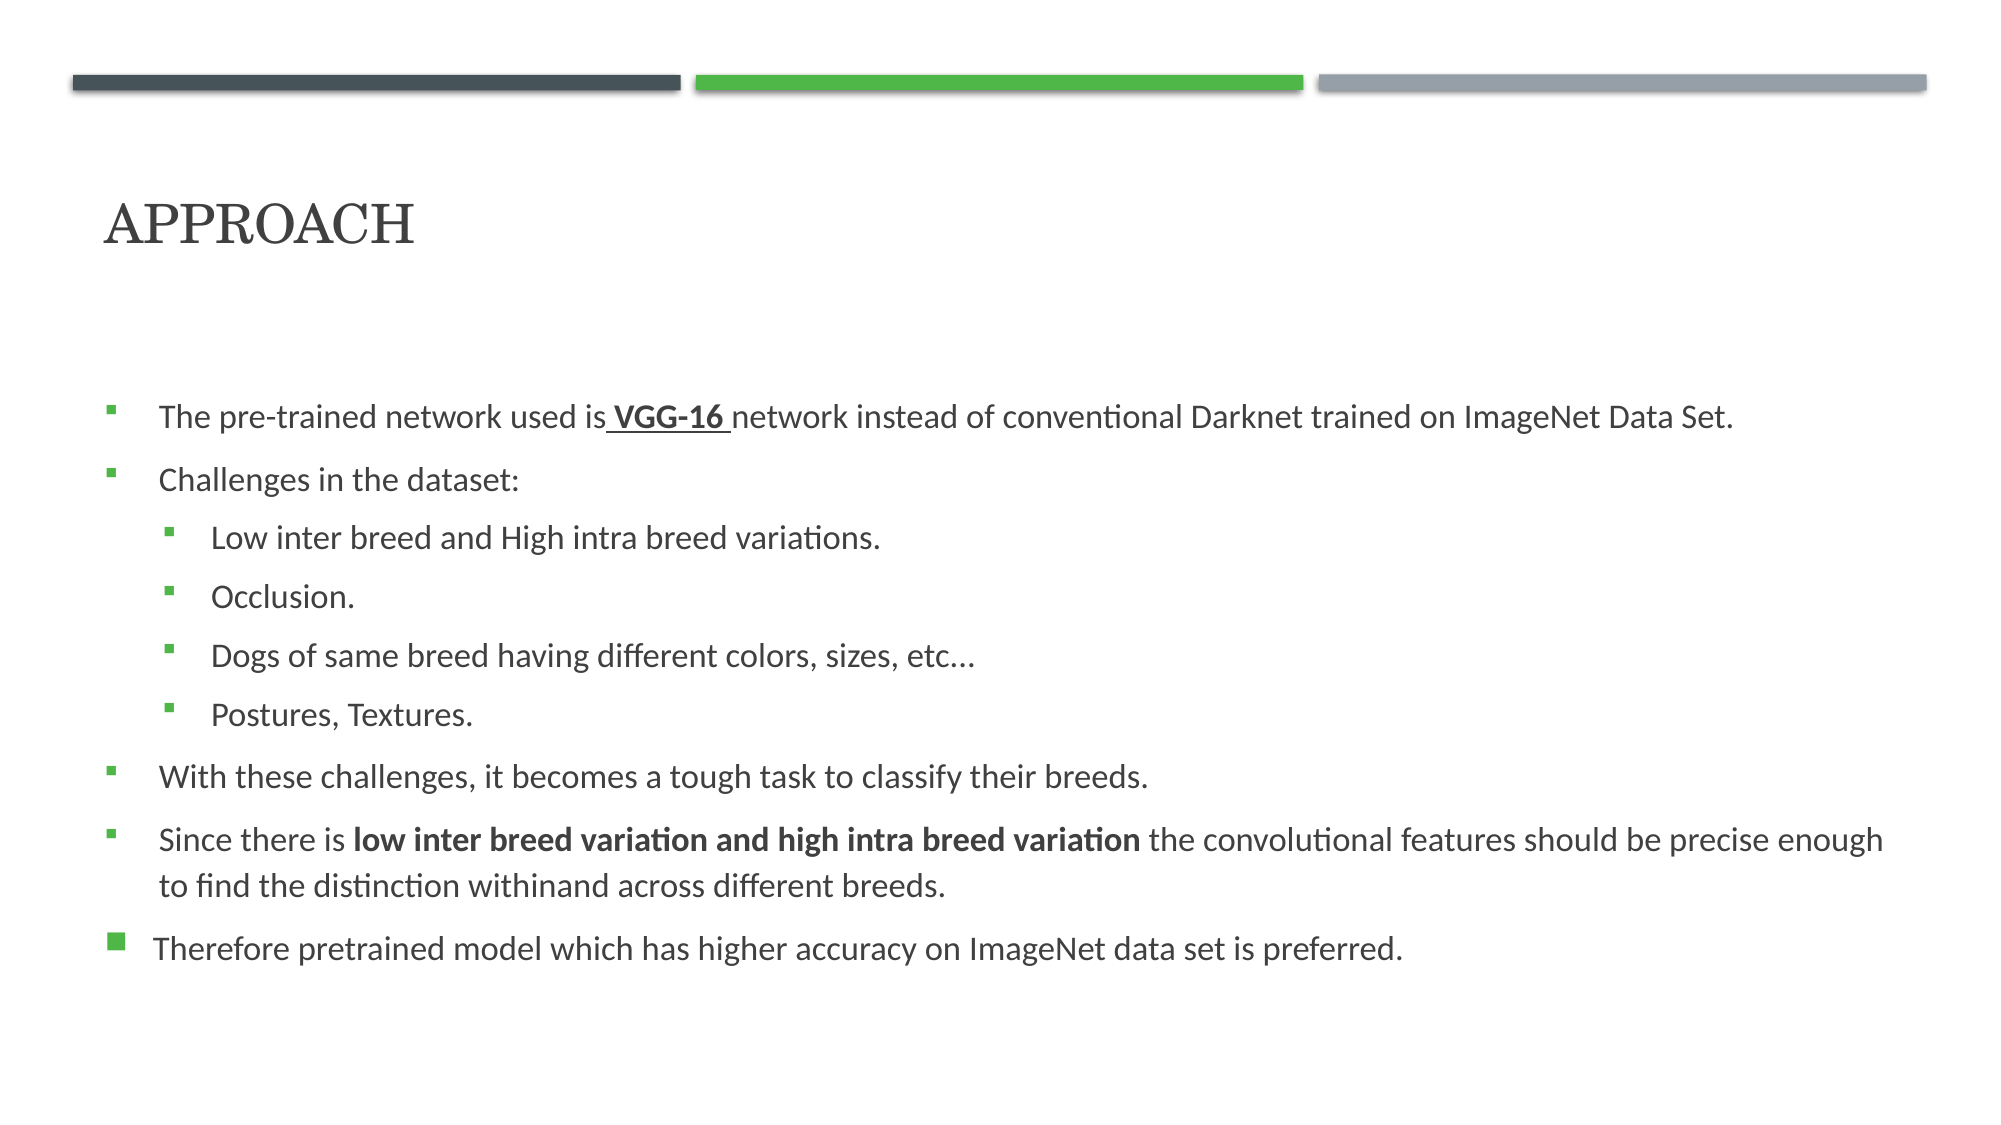

# APPROACH

The pre-trained network used is VGG-16 network instead of conventional Darknet trained on ImageNet Data Set.
Challenges in the dataset:
Low inter breed and High intra breed variations.
Occlusion.
Dogs of same breed having different colors, sizes, etc...
Postures, Textures.
With these challenges, it becomes a tough task to classify their breeds.
Since there is low inter breed variation and high intra breed variation the convolutional features should be precise enough to find the distinction withinand across different breeds.
Therefore pretrained model which has higher accuracy on ImageNet data set is preferred.